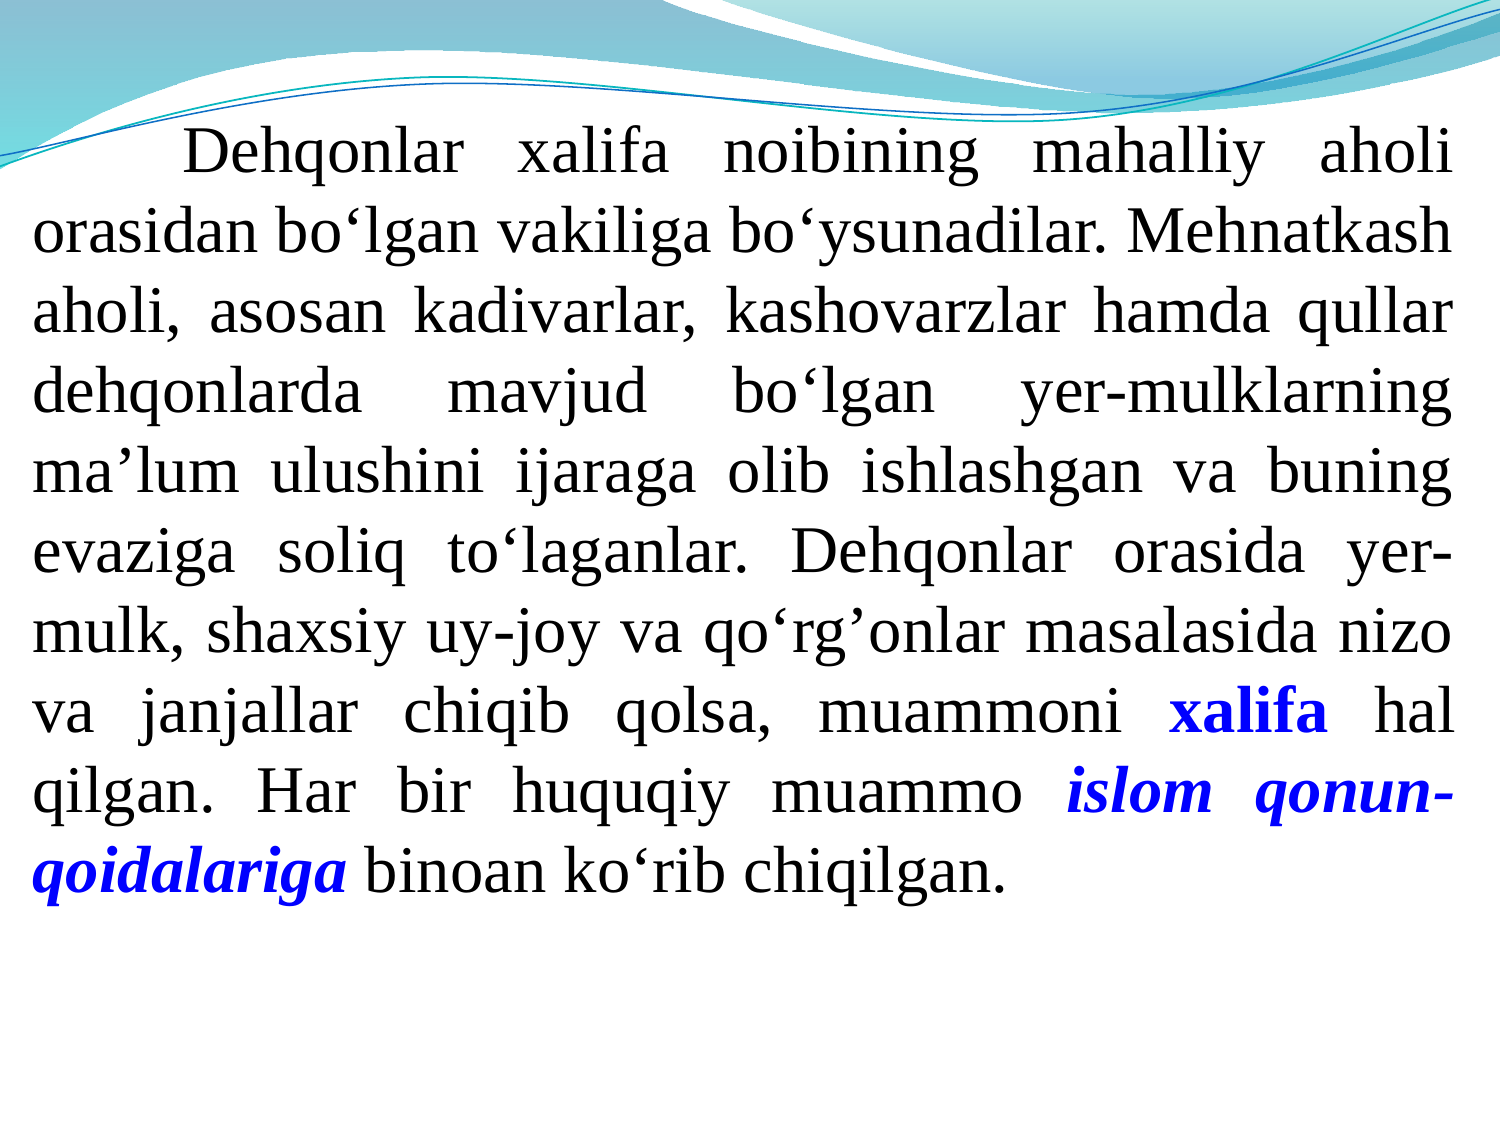

Dehqonlar xalifa noibining mahalliy aholi orasidan bo‘lgan vakiliga bo‘ysunadilar. Mehnatkash aholi, asosan kadivarlar, kashovarzlar hamda qullar dehqonlarda mavjud bo‘lgan yer-mulklarning ma’lum ulushini ijaraga olib ishlashgan va buning evaziga soliq to‘laganlar. Dehqonlar orasida yer-mulk, shaxsiy uy-joy va qo‘rg’onlar masalasida nizo va janjallar chiqib qolsa, muammoni xalifa hal qilgan. Har bir huquqiy muammo islom qonun-qoidalariga binoan ko‘rib chiqilgan.